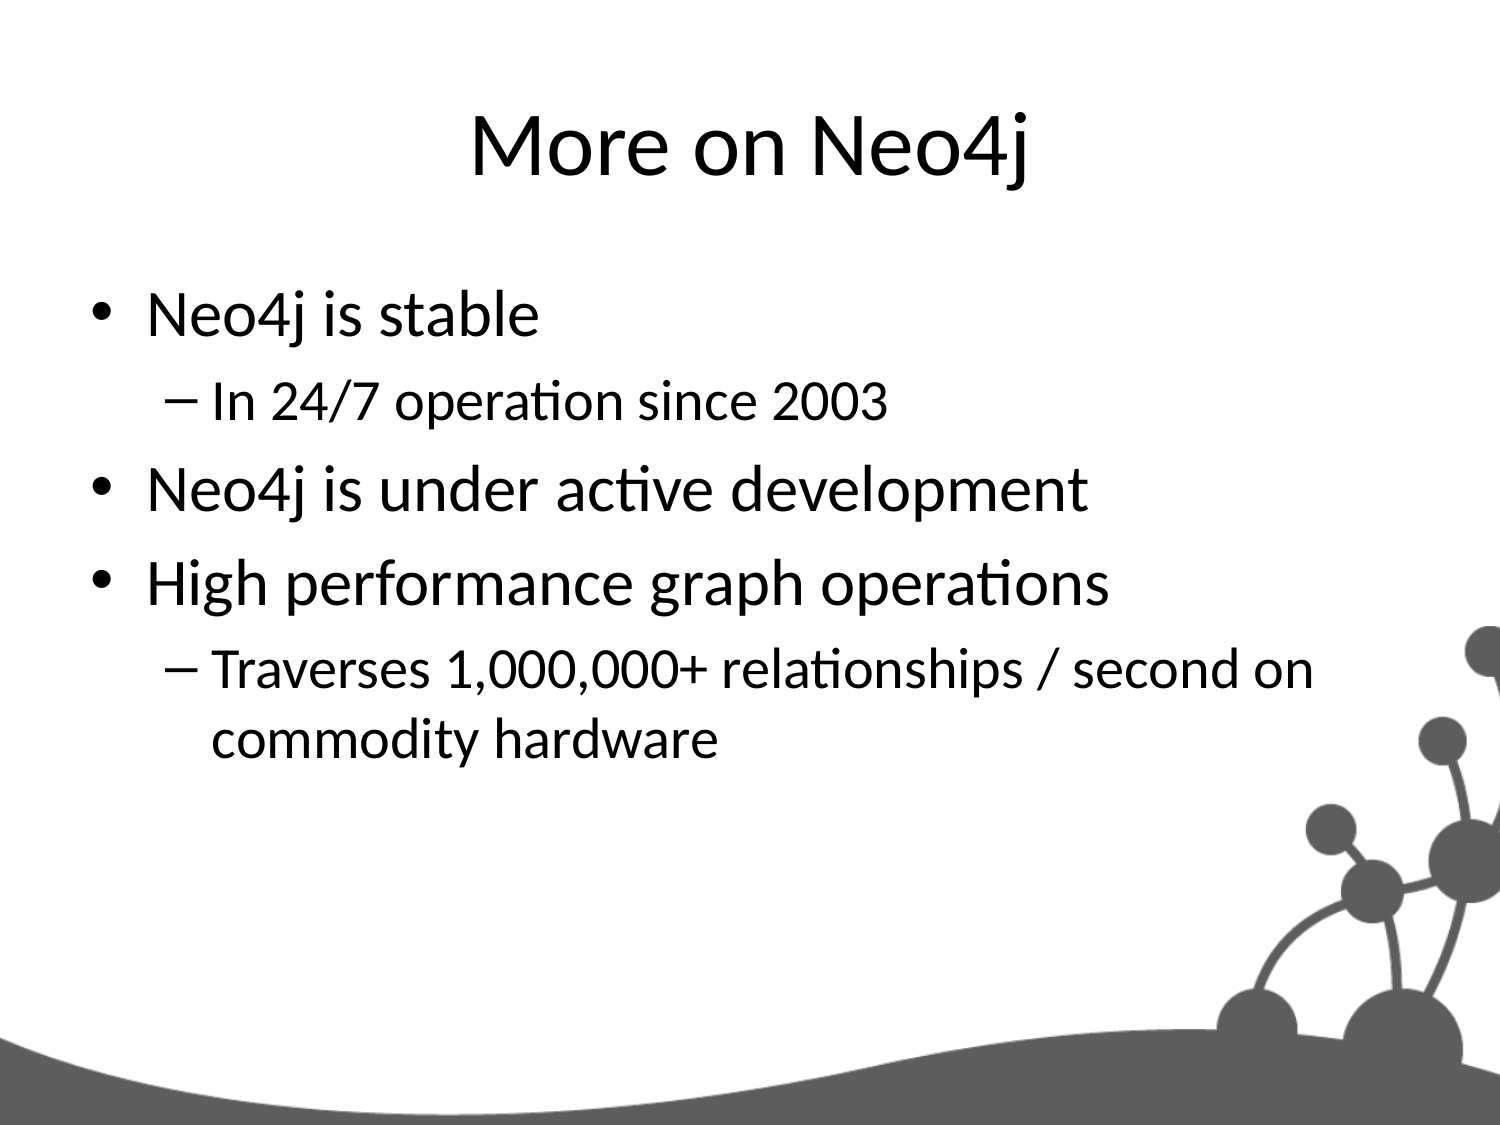

# More on Neo4j
Neo4j is stable
In 24/7 operation since 2003
Neo4j is under active development
High performance graph operations
Traverses 1,000,000+ relationships / second on commodity hardware